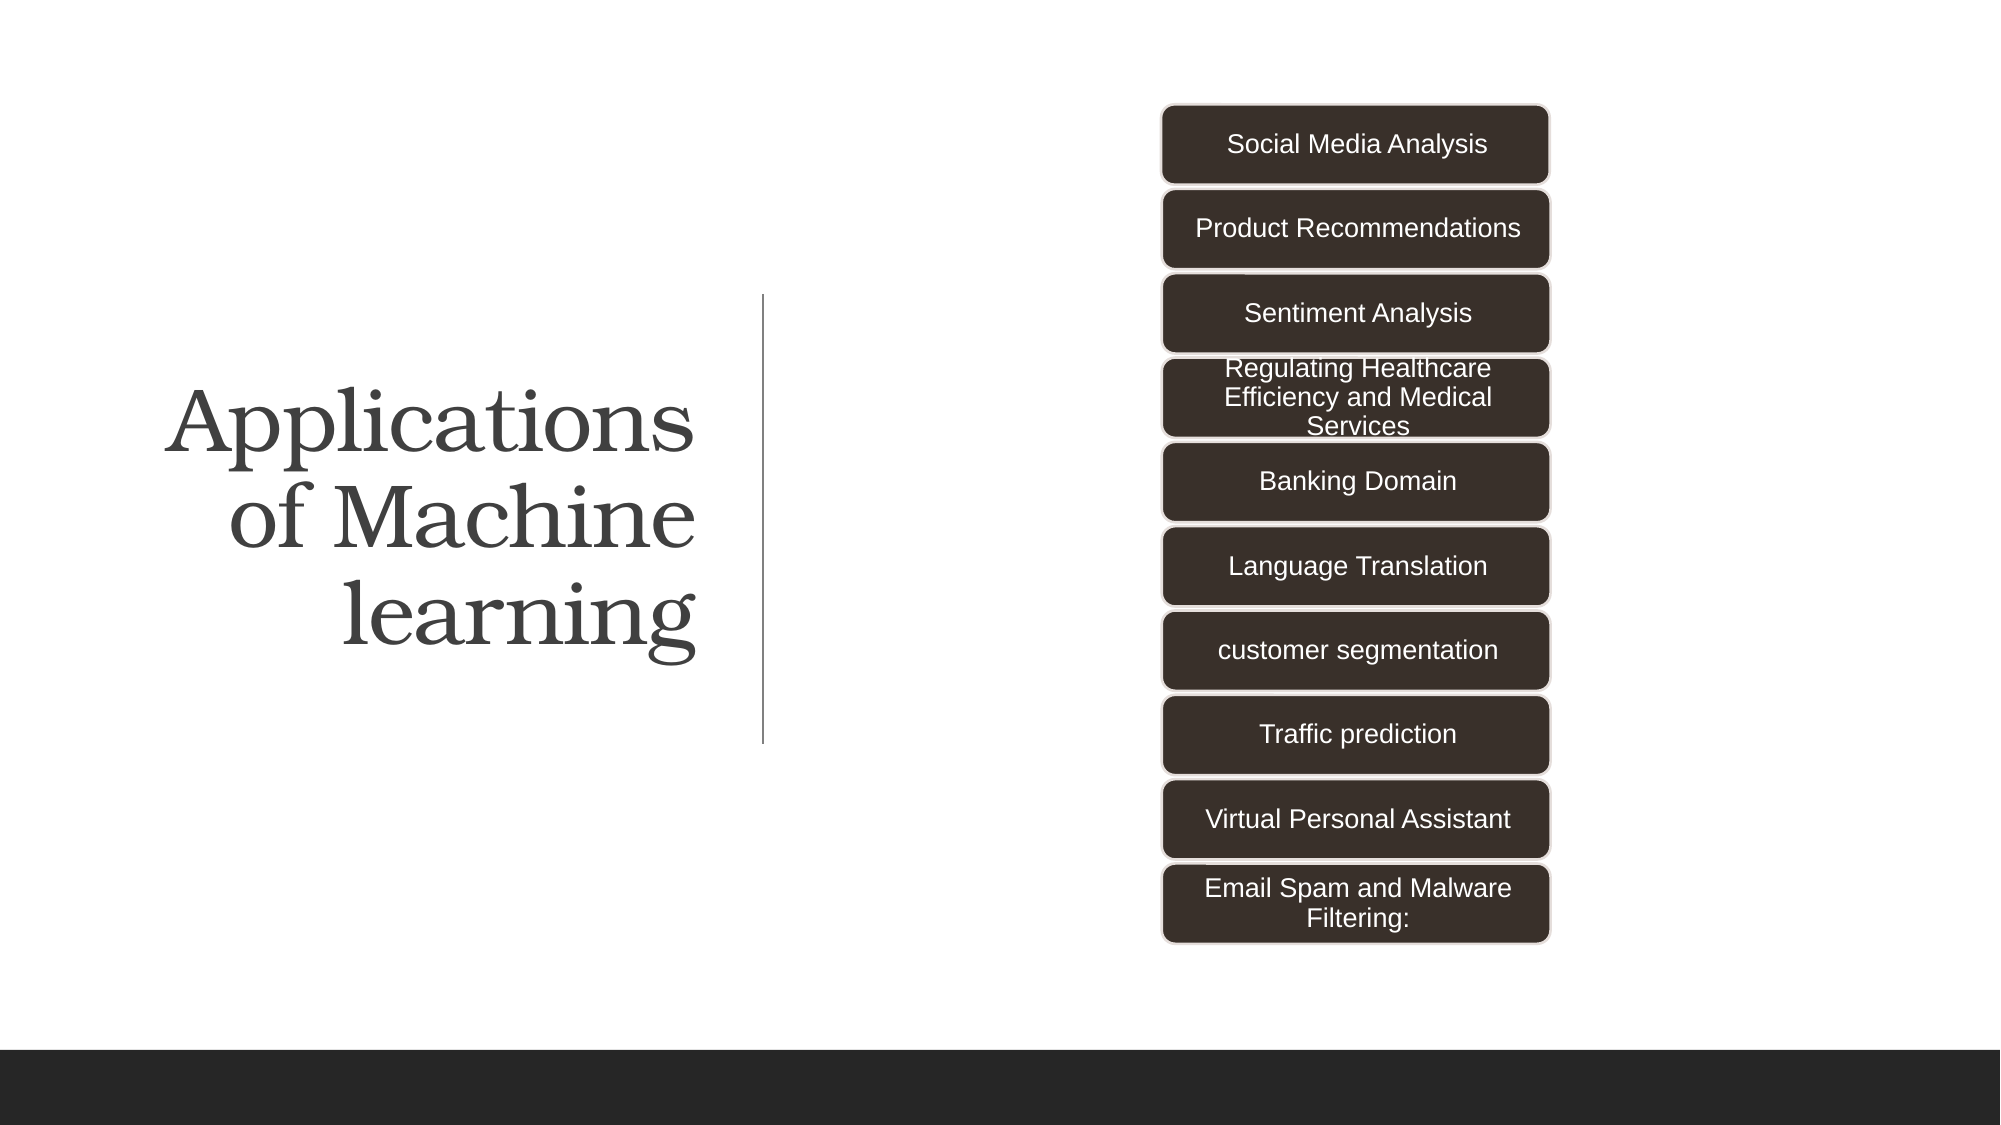

# Applications of Machine learning
Social Media Analysis
Product Recommendations
Sentiment Analysis
Regulating Healthcare Efficiency and Medical Services
Banking Domain
Language Translation
customer segmentation
Traffic prediction
Virtual Personal Assistant
Email Spam and Malware Filtering: